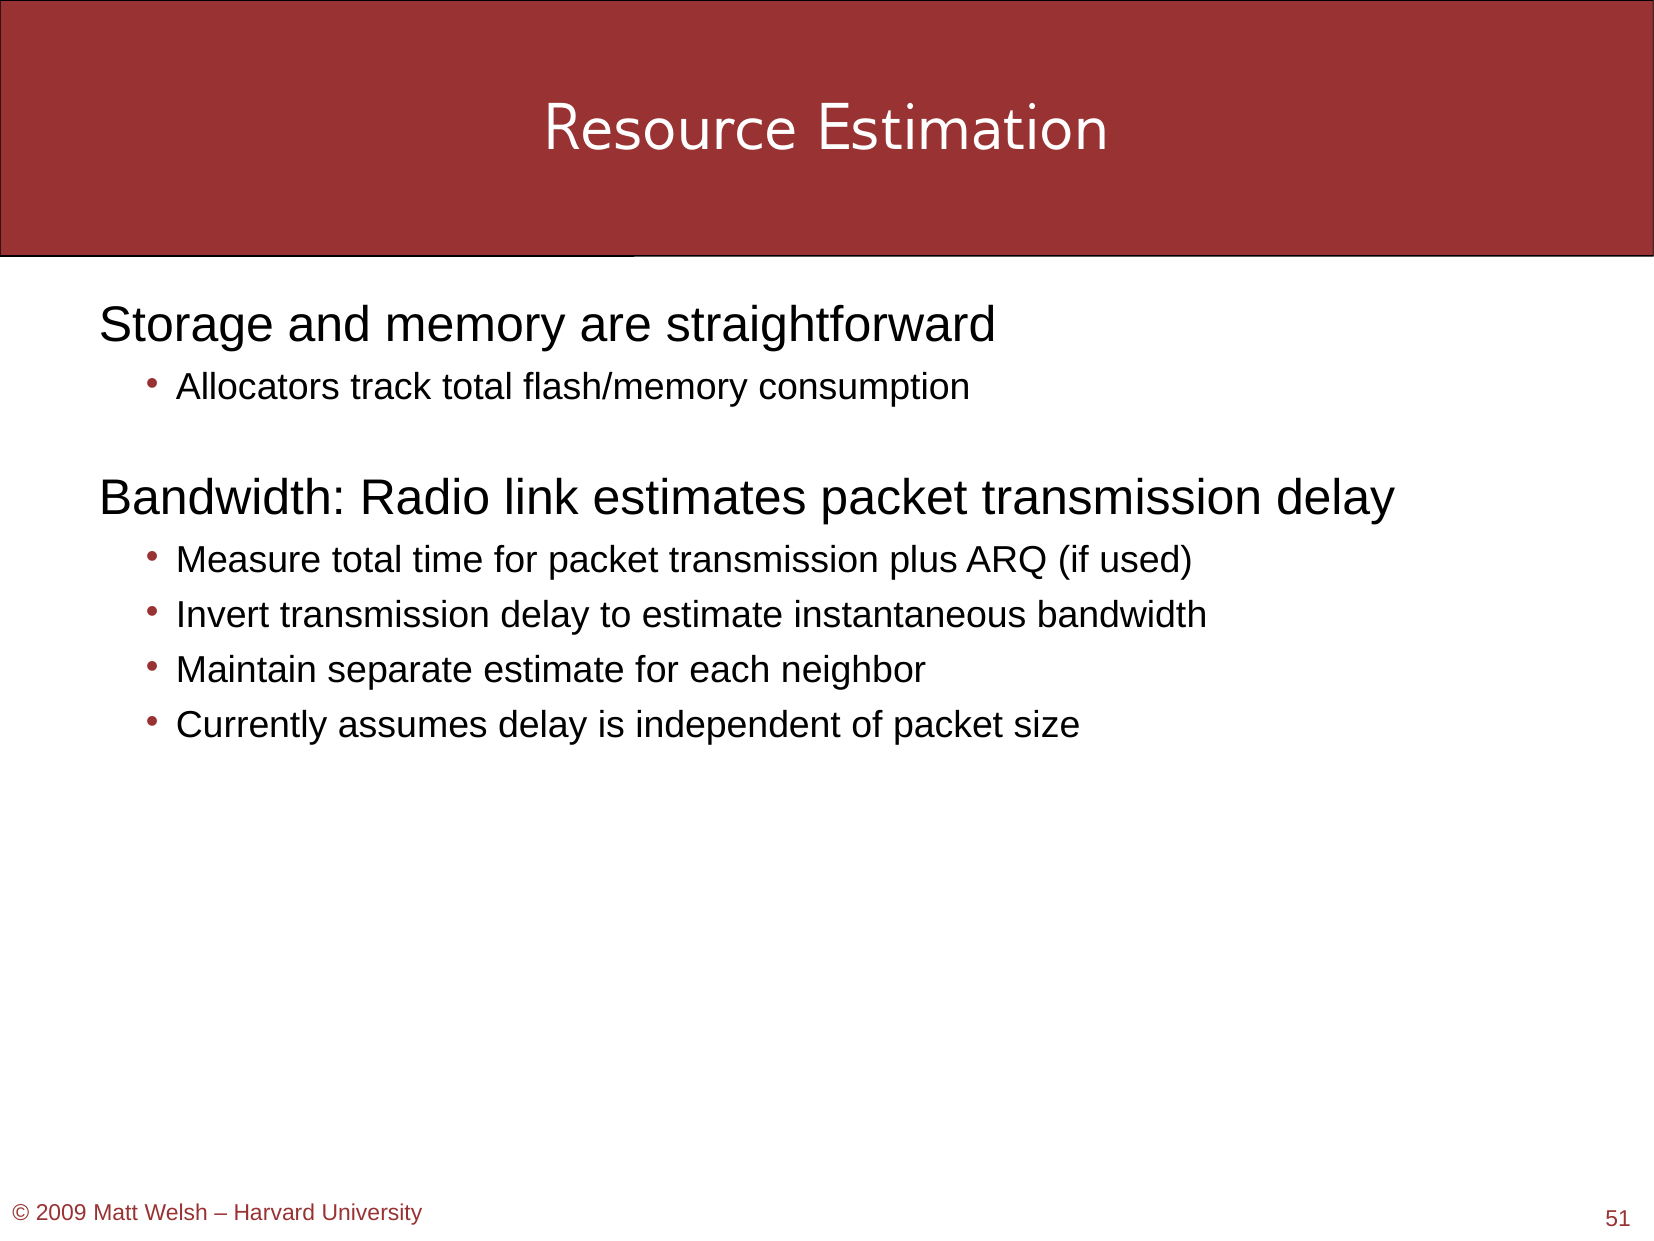

# Resource Estimation
Storage and memory are straightforward
Allocators track total flash/memory consumption
Bandwidth: Radio link estimates packet transmission delay
Measure total time for packet transmission plus ARQ (if used)
Invert transmission delay to estimate instantaneous bandwidth
Maintain separate estimate for each neighbor
Currently assumes delay is independent of packet size